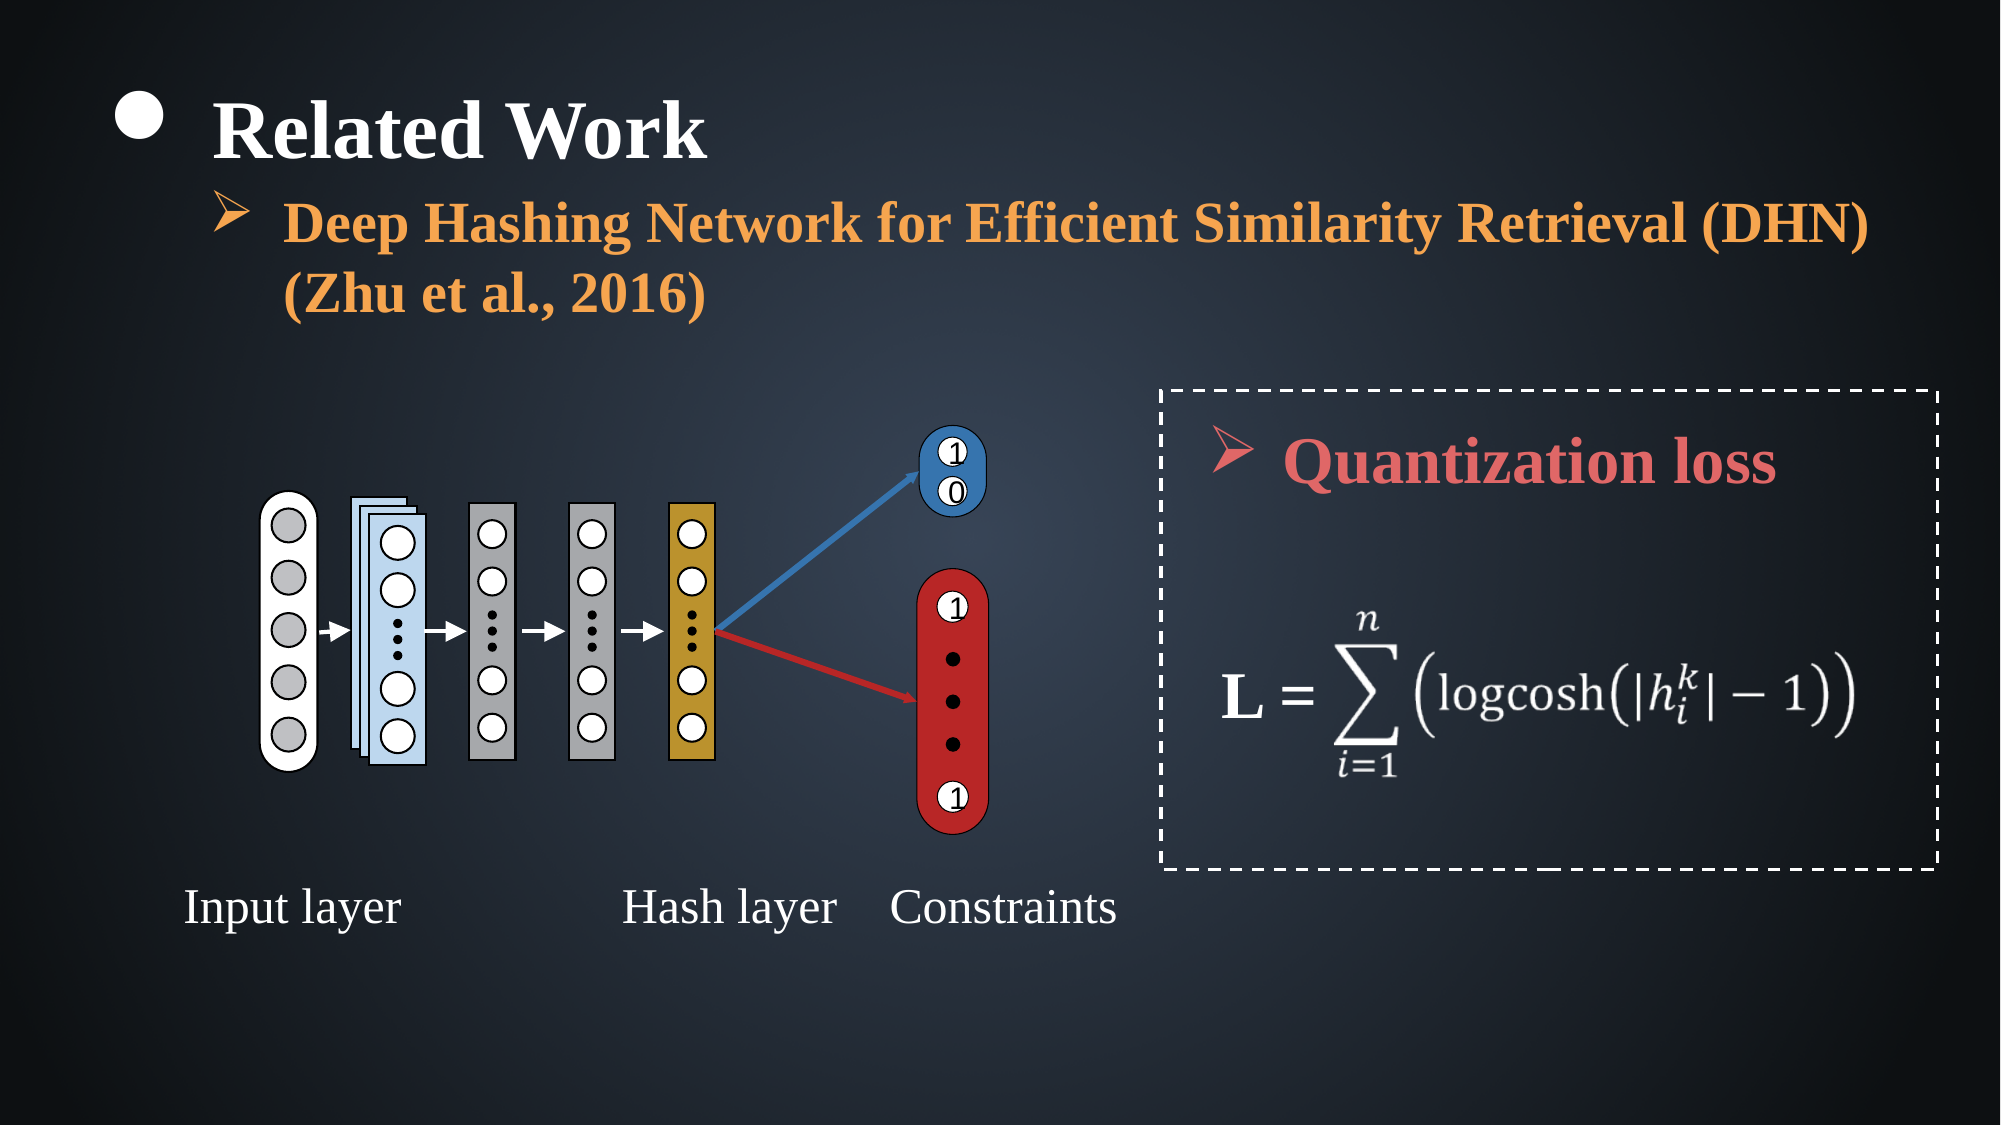

Related Work
Deep Hashing Network for Efficient Similarity Retrieval (DHN)  (Zhu et al., 2016)

Quantization loss

1
0

1
1

L =
Input layer
Hash layer
Constraints